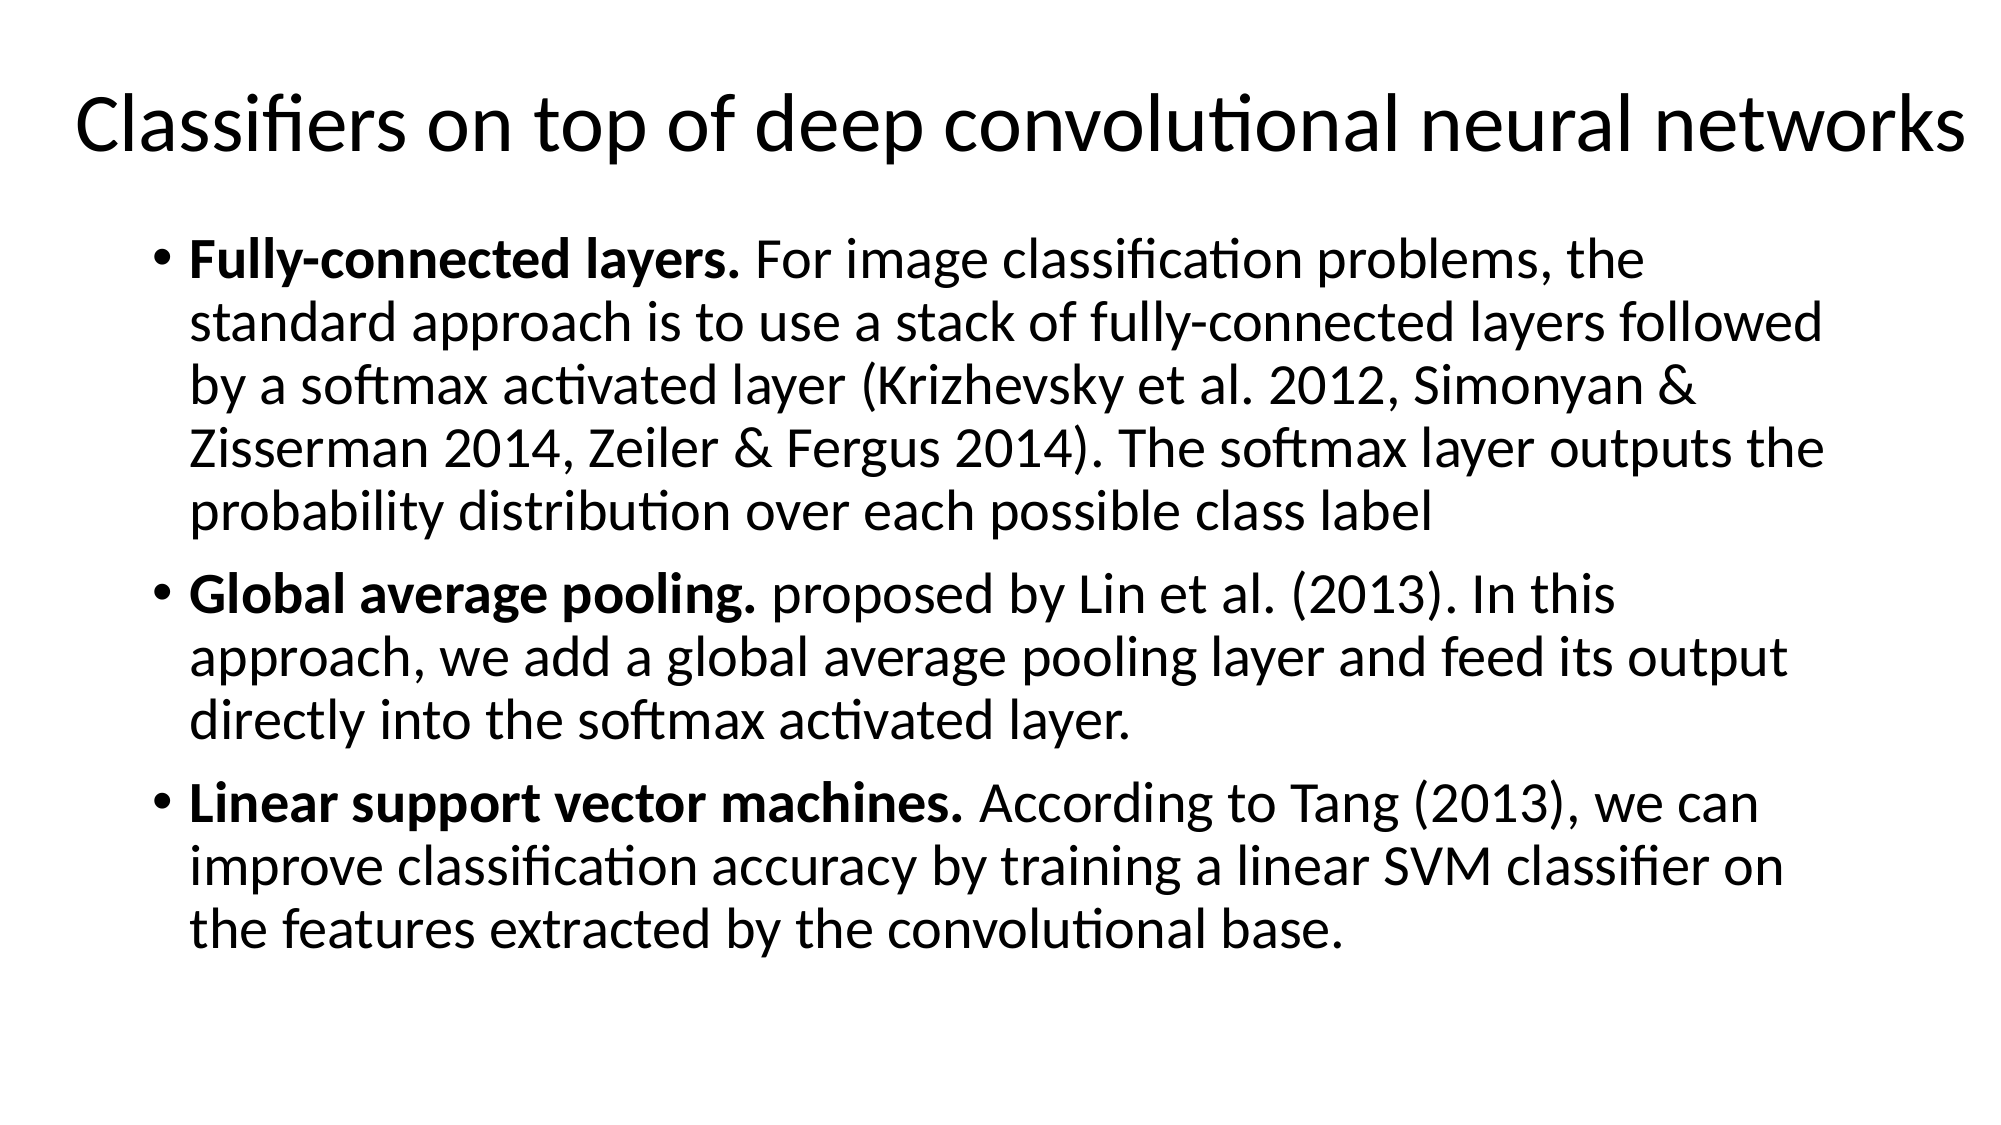

# Classifiers on top of deep convolutional neural networks
Fully-connected layers. For image classification problems, the standard approach is to use a stack of fully-connected layers followed by a softmax activated layer (Krizhevsky et al. 2012, Simonyan & Zisserman 2014, Zeiler & Fergus 2014). The softmax layer outputs the probability distribution over each possible class label
Global average pooling. proposed by Lin et al. (2013). In this approach, we add a global average pooling layer and feed its output directly into the softmax activated layer.
Linear support vector machines. According to Tang (2013), we can improve classification accuracy by training a linear SVM classifier on the features extracted by the convolutional base.